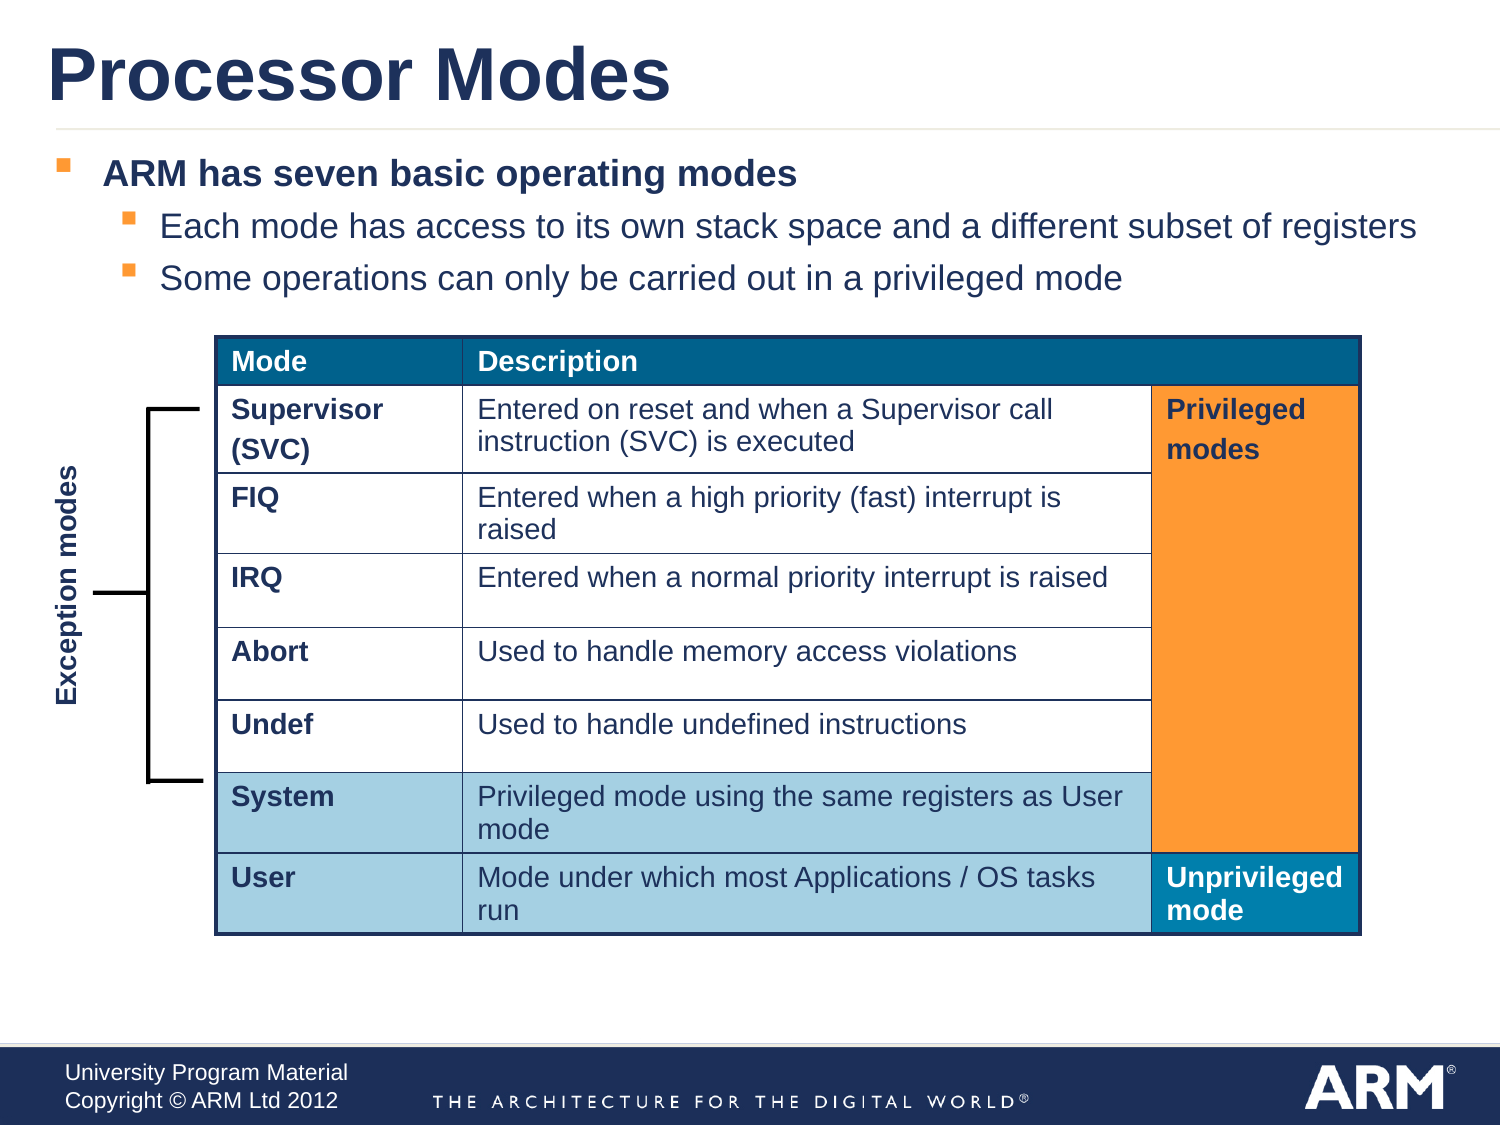

Processor Modes
ARM has seven basic operating modes
Each mode has access to its own stack space and a different subset of registers
Some operations can only be carried out in a privileged mode
| Mode | Description |  |
| --- | --- | --- |
| Supervisor (SVC) | Entered on reset and when a Supervisor call instruction (SVC) is executed | Privileged modes |
| FIQ | Entered when a high priority (fast) interrupt is raised |  |
| IRQ | Entered when a normal priority interrupt is raised |  |
| Abort | Used to handle memory access violations |  |
| Undef | Used to handle undefined instructions |  |
| System | Privileged mode using the same registers as User mode |  |
| User | Mode under which most Applications / OS tasks run | Unprivileged mode |

Exception modes